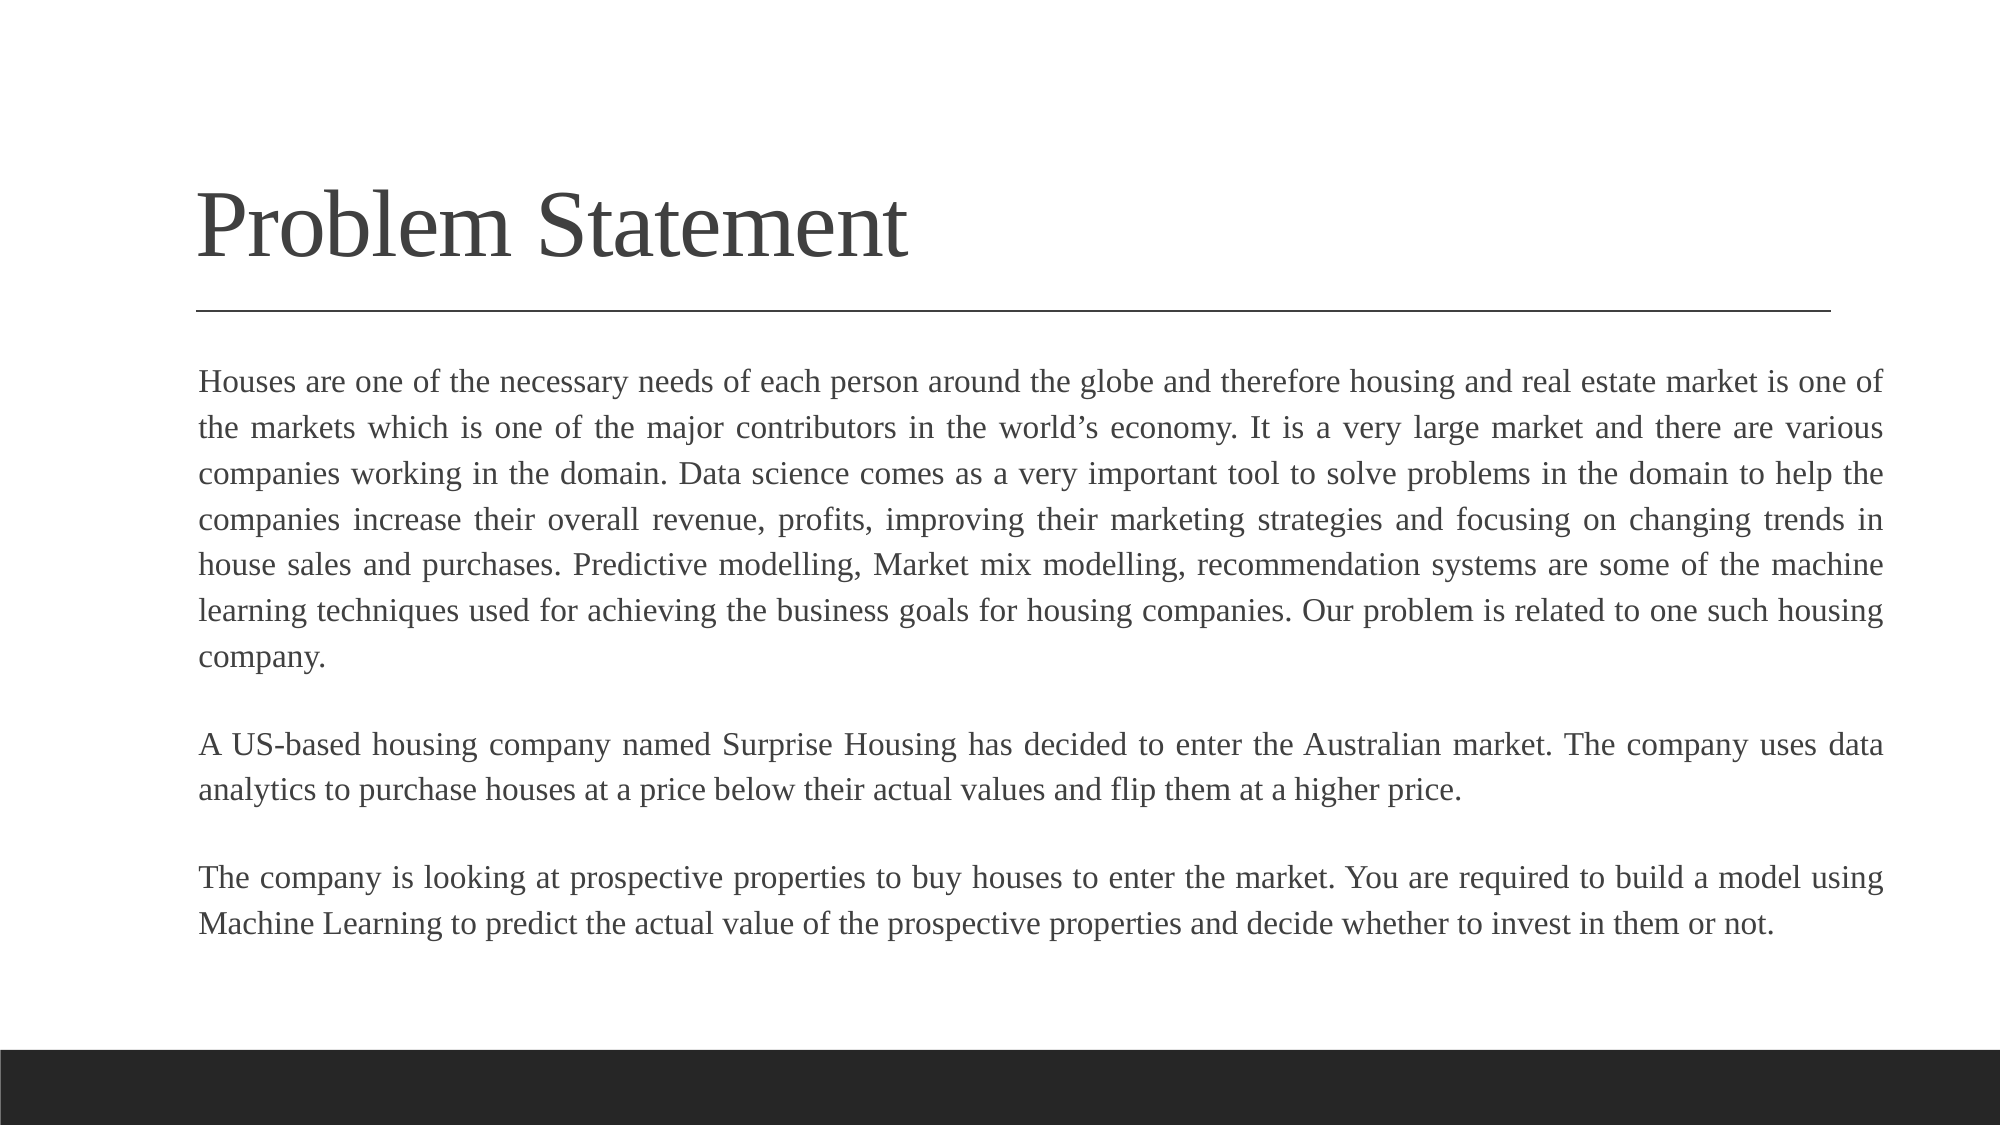

# Problem Statement
Houses are one of the necessary needs of each person around the globe and therefore housing and real estate market is one of the markets which is one of the major contributors in the world’s economy. It is a very large market and there are various companies working in the domain. Data science comes as a very important tool to solve problems in the domain to help the companies increase their overall revenue, profits, improving their marketing strategies and focusing on changing trends in house sales and purchases. Predictive modelling, Market mix modelling, recommendation systems are some of the machine learning techniques used for achieving the business goals for housing companies. Our problem is related to one such housing company.
A US-based housing company named Surprise Housing has decided to enter the Australian market. The company uses data analytics to purchase houses at a price below their actual values and flip them at a higher price.
The company is looking at prospective properties to buy houses to enter the market. You are required to build a model using Machine Learning to predict the actual value of the prospective properties and decide whether to invest in them or not.